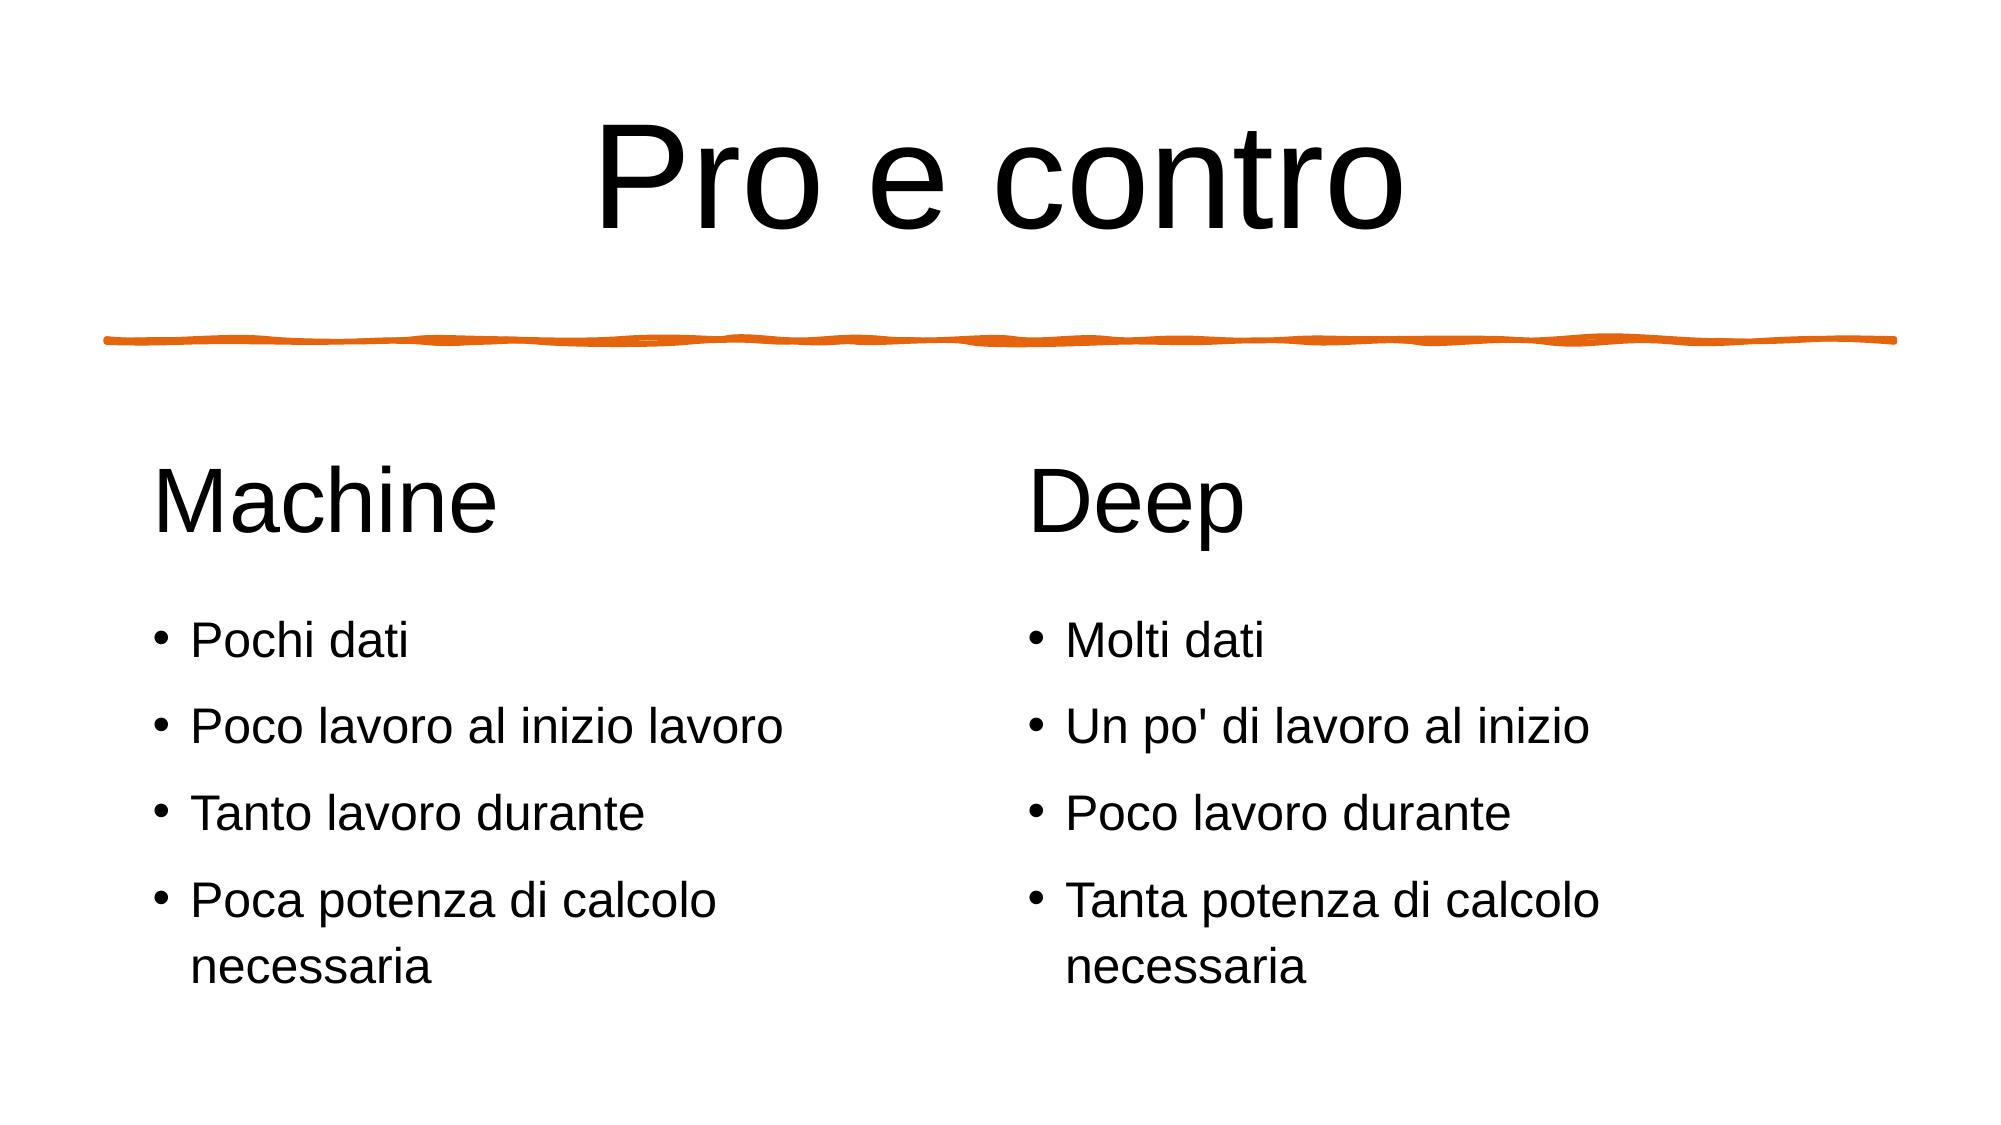

# Pro e contro
Machine
Deep
Pochi dati
Poco lavoro al inizio lavoro
Tanto lavoro durante
Poca potenza di calcolo necessaria
Molti dati
Un po' di lavoro al inizio
Poco lavoro durante
Tanta potenza di calcolo necessaria